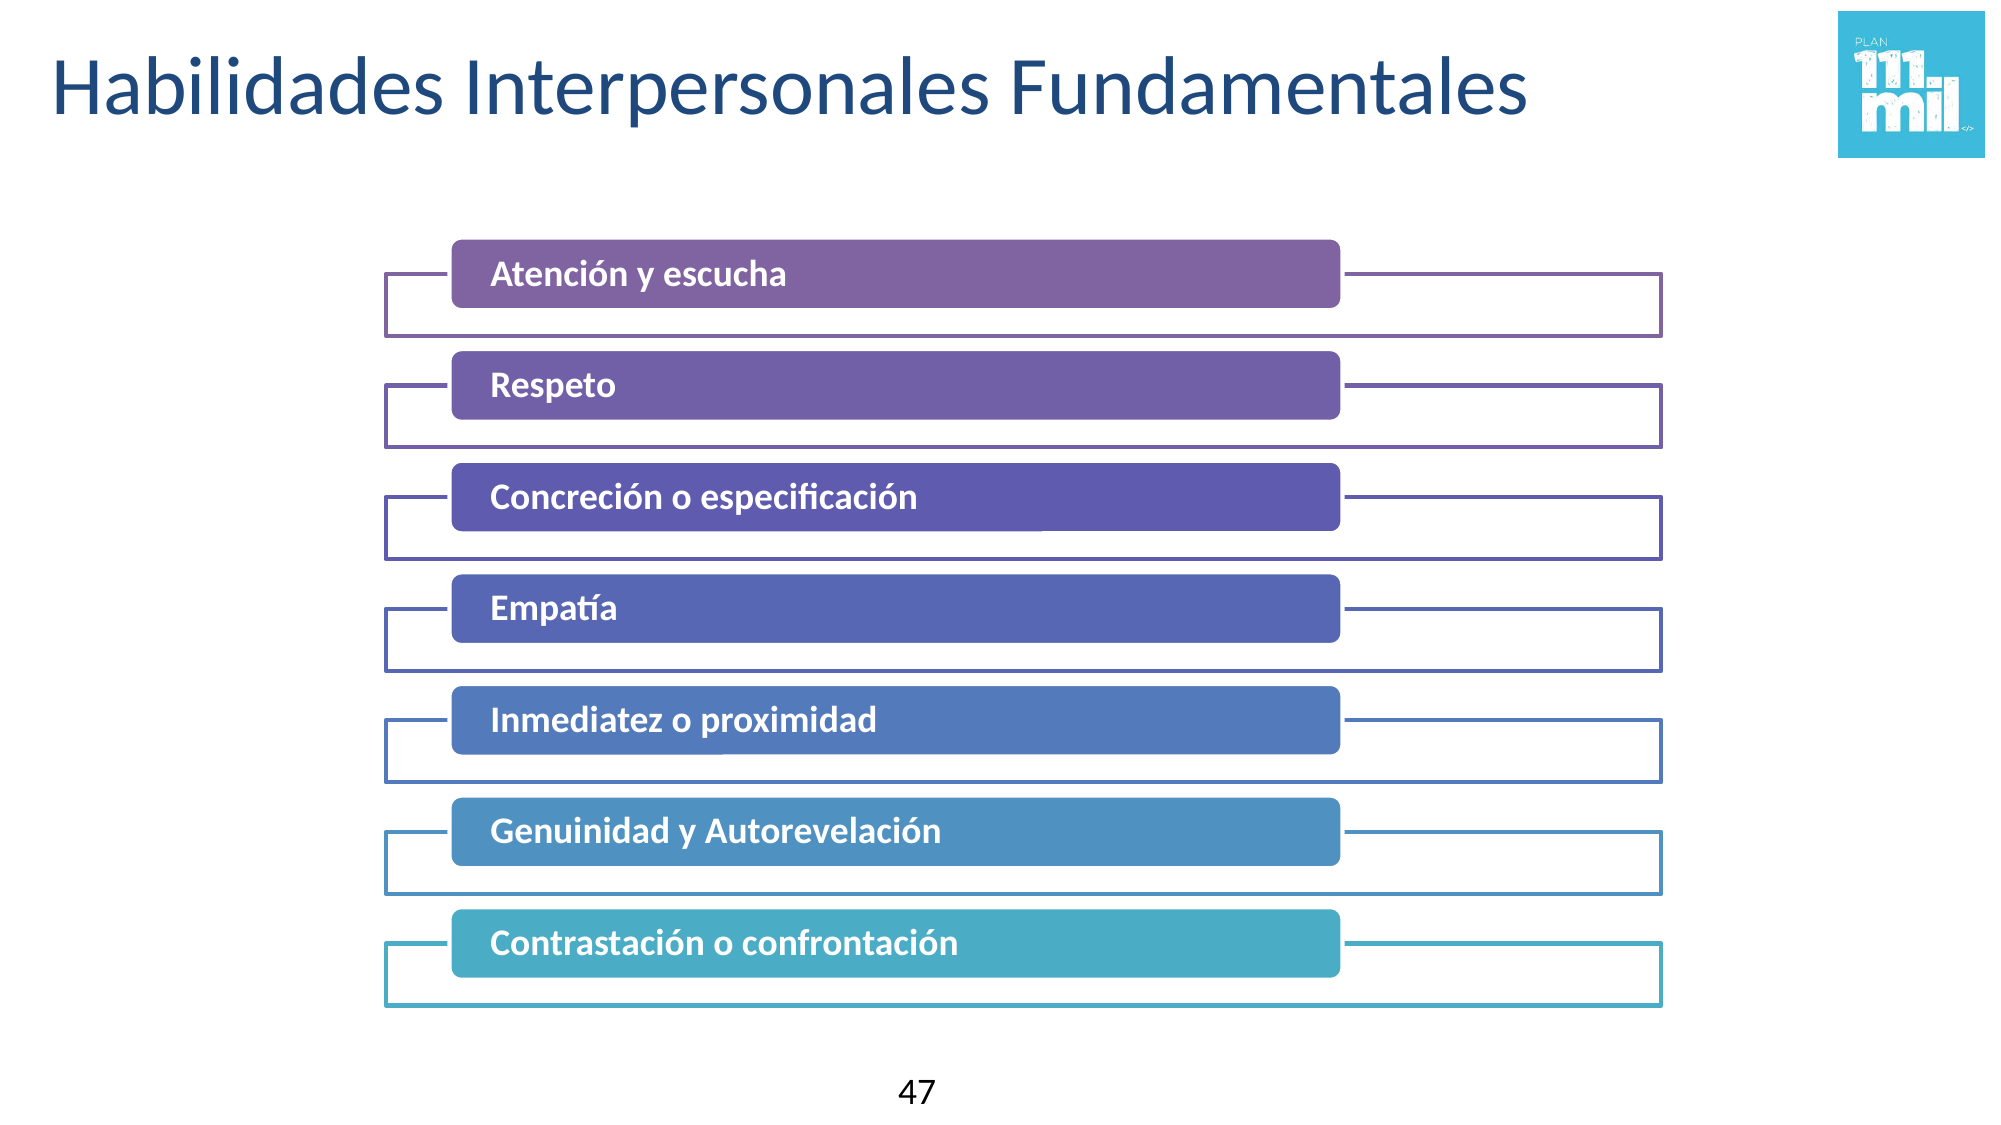

# Habilidades Interpersonales Fundamentales
Atención y escucha
Respeto
Concreción o especificación
Empatía
Inmediatez o proximidad
Genuinidad y Autorevelación
Contrastación o confrontación